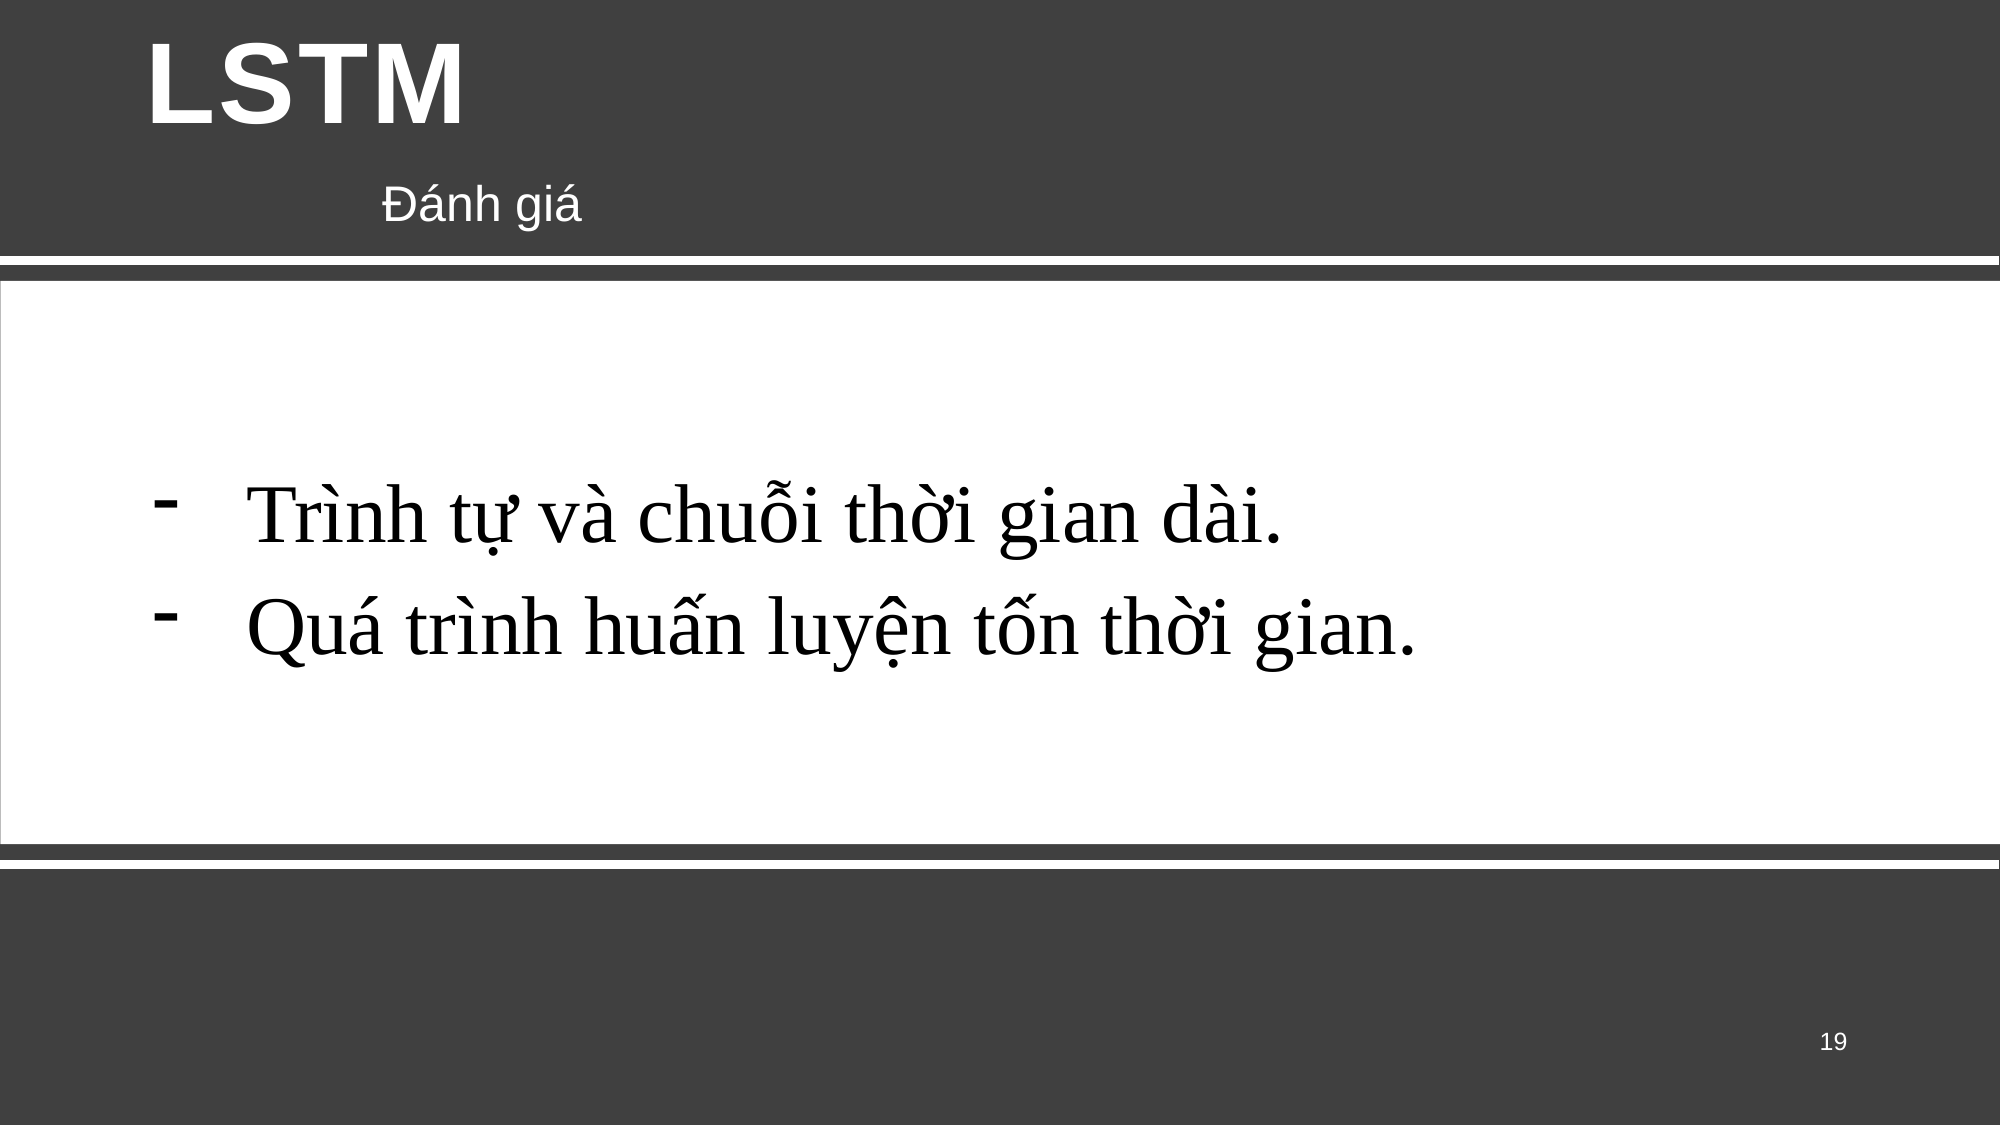

# LSTM
Đánh giá

Trình tự và chuỗi thời gian dài.
Quá trình huấn luyện tốn thời gian.

19